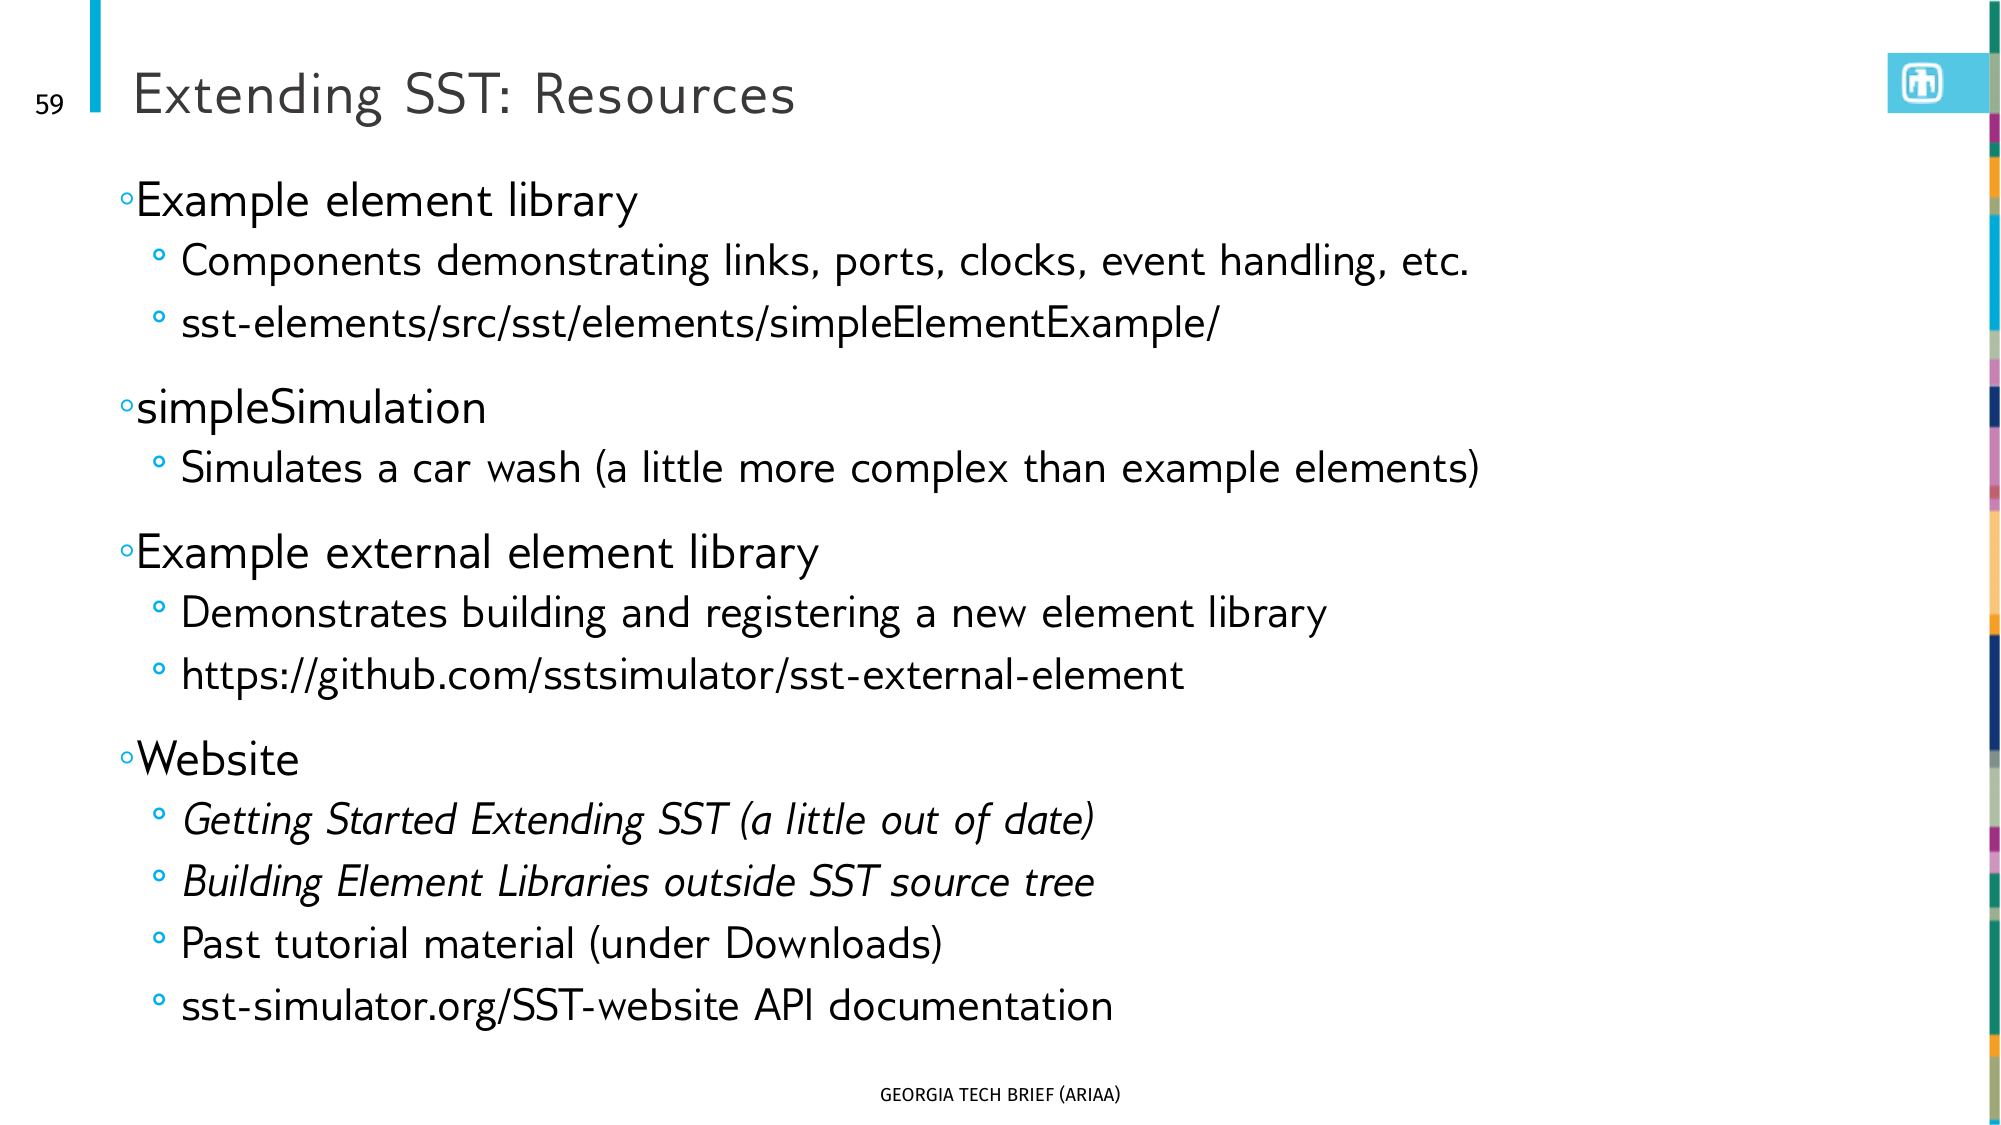

# Extending SST: Resources
59
Example element library
Components demonstrating links, ports, clocks, event handling, etc.
sst-elements/src/sst/elements/simpleElementExample/
simpleSimulation
Simulates a car wash (a little more complex than example elements)
Example external element library
Demonstrates building and registering a new element library
https://github.com/sstsimulator/sst-external-element
Website
Getting Started Extending SST (a little out of date)
Building Element Libraries outside SST source tree
Past tutorial material (under Downloads)
sst-simulator.org/SST-website API documentation
Georgia Tech Brief (ARIAA)